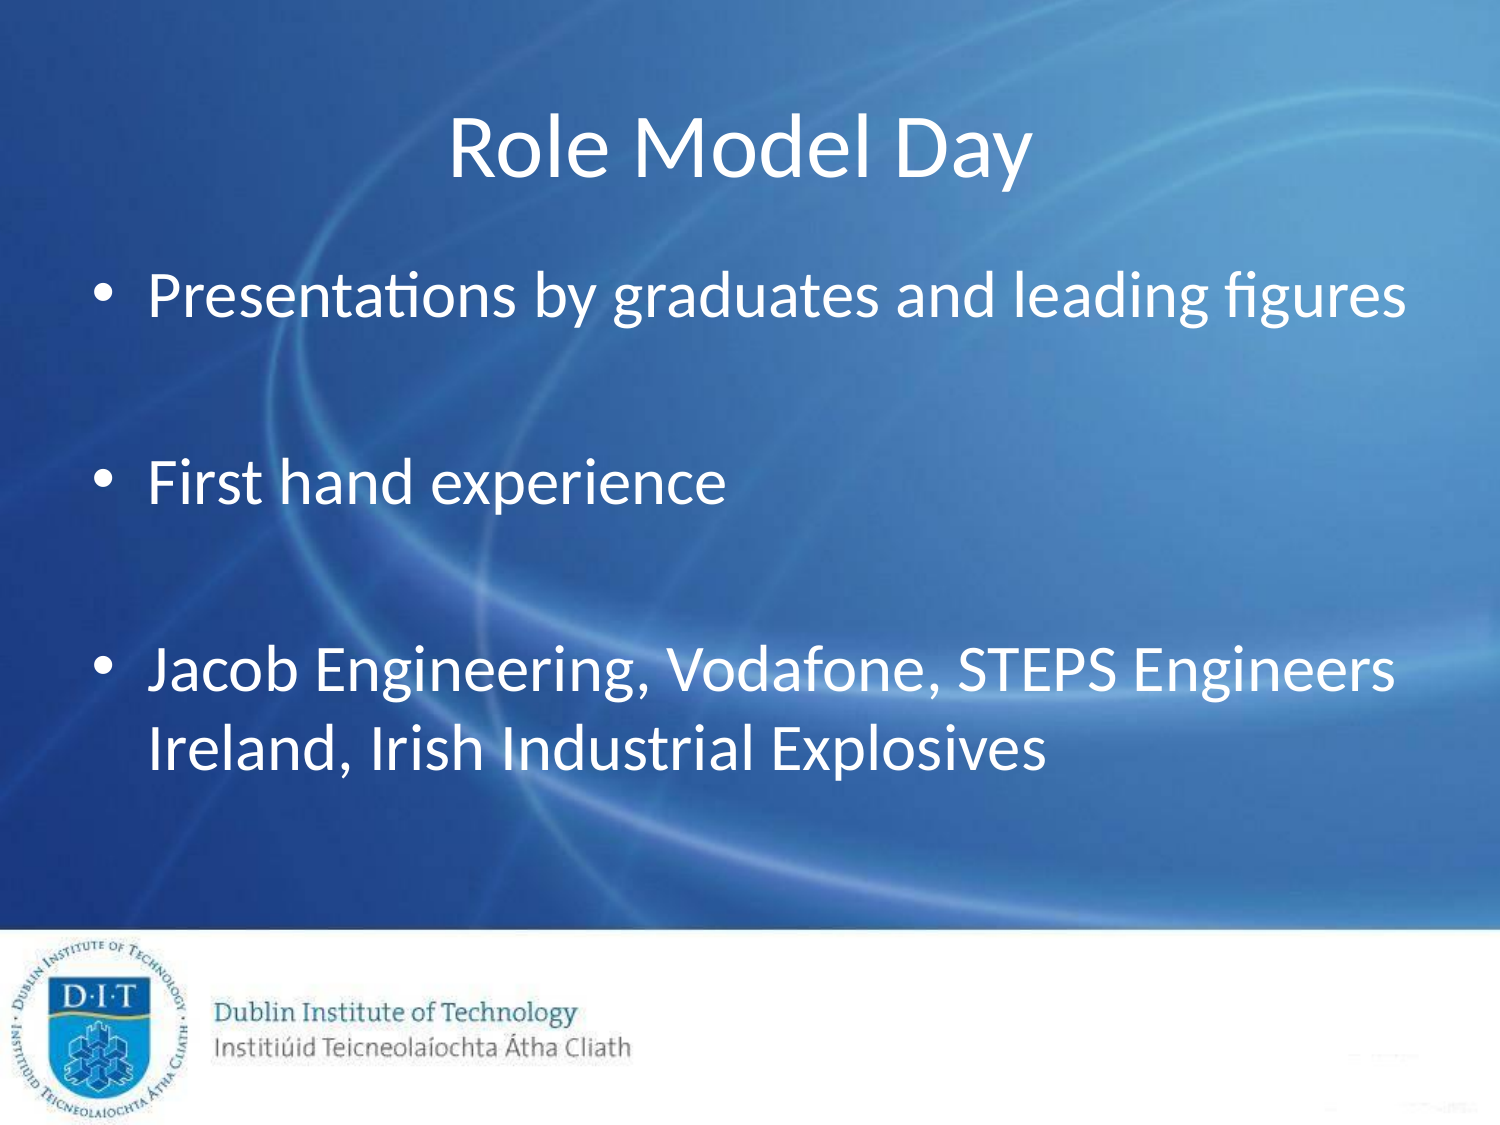

# Role Model Day
Presentations by graduates and leading figures

First hand experience

Jacob Engineering, Vodafone, STEPS Engineers Ireland, Irish Industrial Explosives